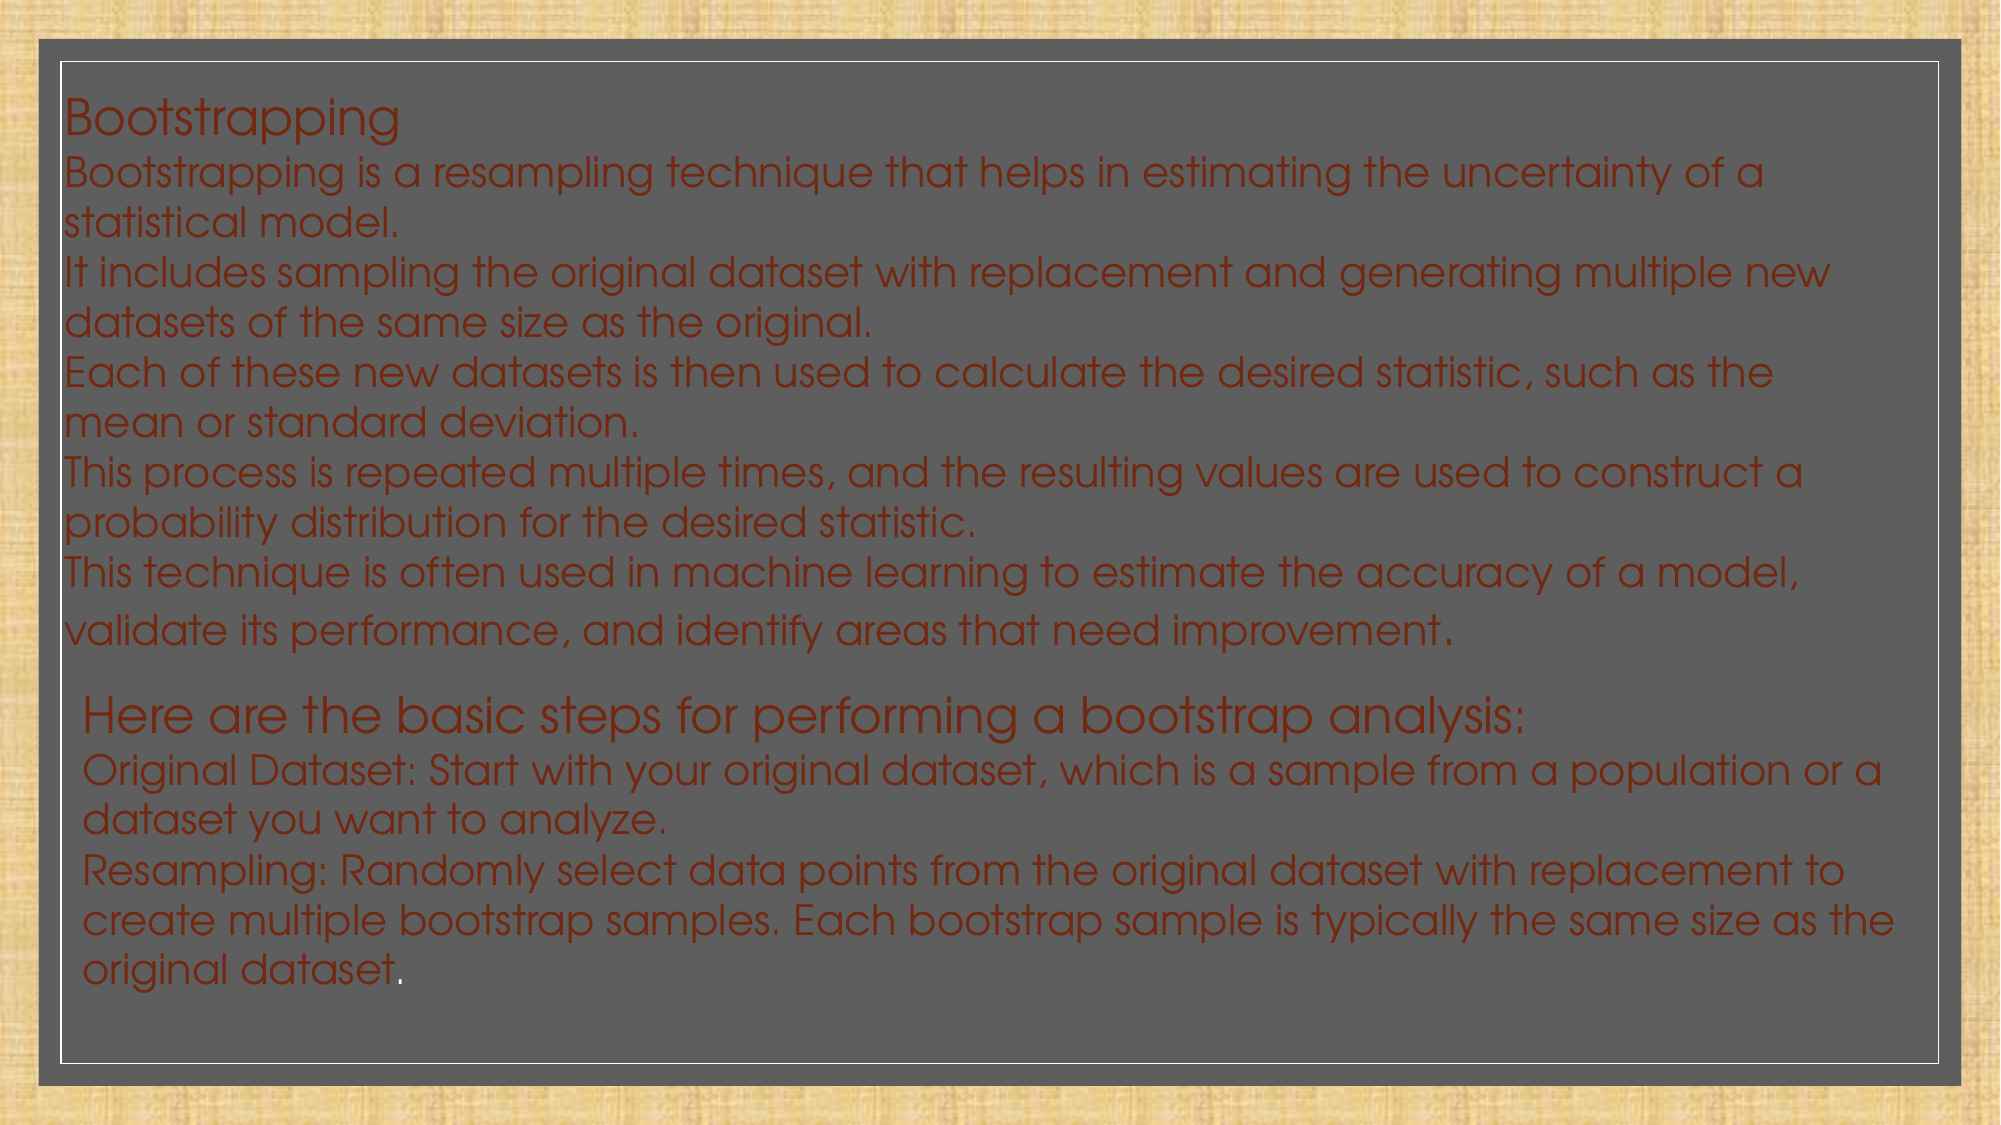

Bootstrapping
Bootstrapping is a resampling technique that helps in estimating the uncertainty of a statistical model.
It includes sampling the original dataset with replacement and generating multiple new datasets of the same size as the original.
Each of these new datasets is then used to calculate the desired statistic, such as the mean or standard deviation.
This process is repeated multiple times, and the resulting values are used to construct a probability distribution for the desired statistic.
This technique is often used in machine learning to estimate the accuracy of a model, validate its performance, and identify areas that need improvement.

Here are the basic steps for performing a bootstrap analysis:
Original Dataset: Start with your original dataset, which is a sample from a population or a dataset you want to analyze.
Resampling: Randomly select data points from the original dataset with replacement to create multiple bootstrap samples. Each bootstrap sample is typically the same size as the original dataset.